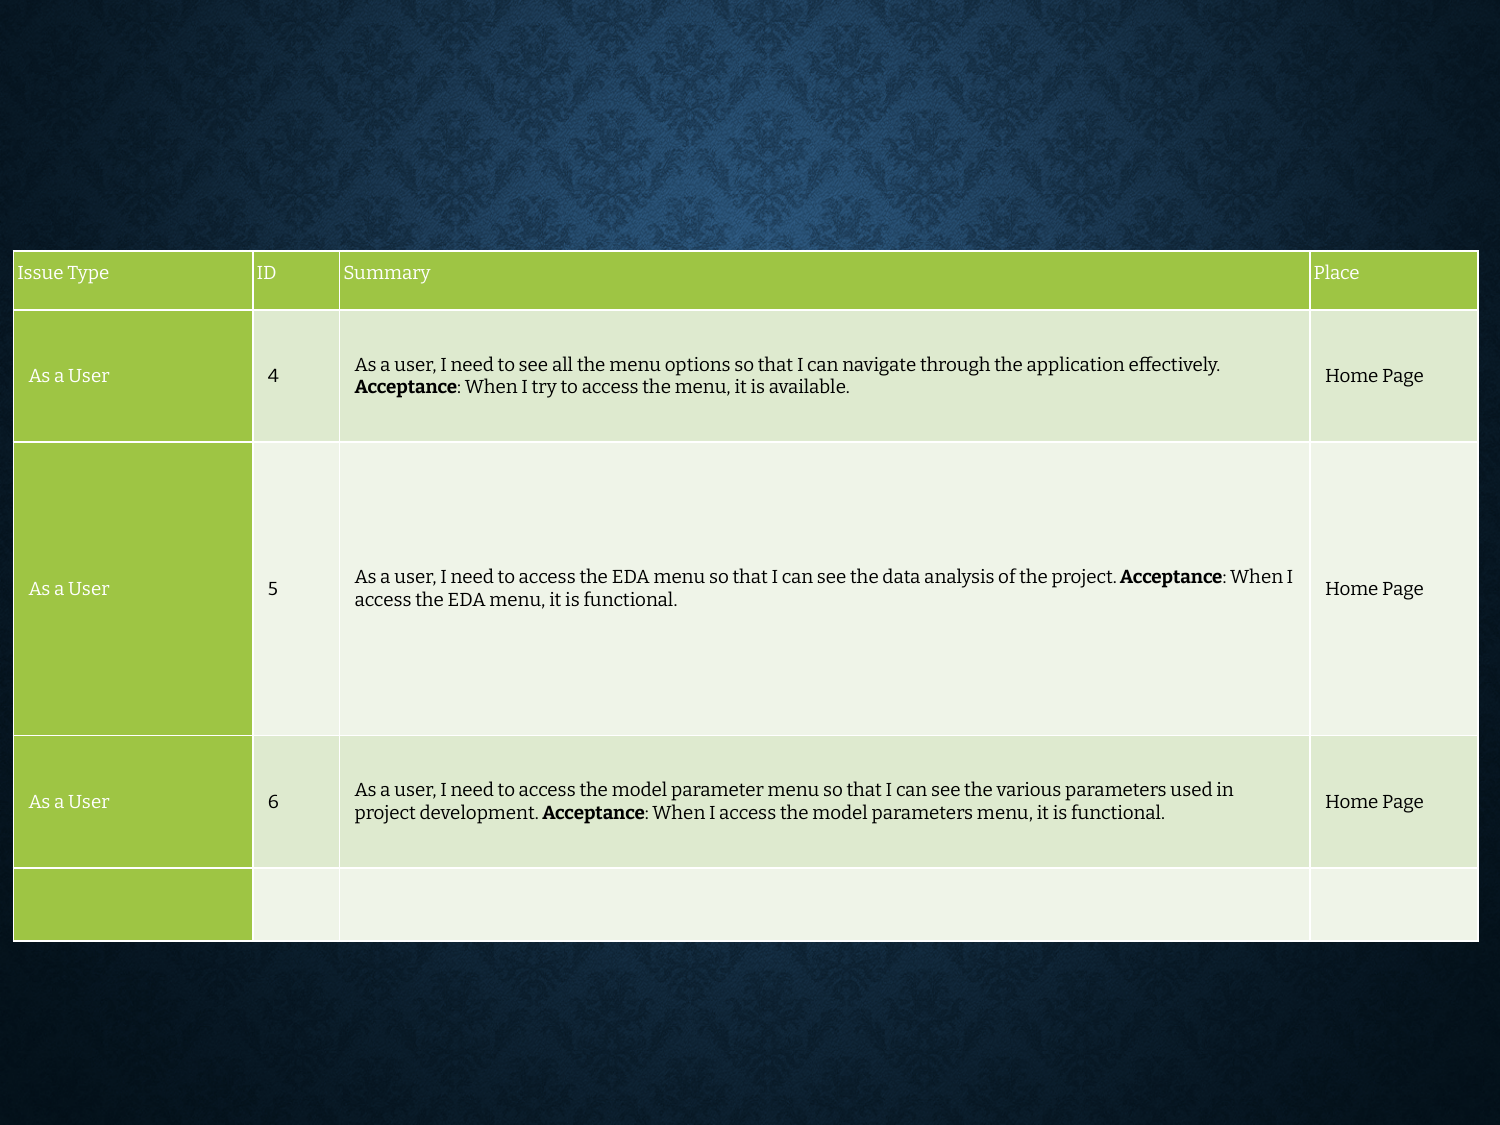

| Issue Type | ID | Summary | Place |
| --- | --- | --- | --- |
| As a User | 4 | As a user, I need to see all the menu options so that I can navigate through the application effectively. Acceptance: When I try to access the menu, it is available. | Home Page |
| As a User | 5 | As a user, I need to access the EDA menu so that I can see the data analysis of the project. Acceptance: When I access the EDA menu, it is functional. | Home Page |
| As a User | 6 | As a user, I need to access the model parameter menu so that I can see the various parameters used in project development. Acceptance: When I access the model parameters menu, it is functional. | Home Page |
|  |  |  |  |